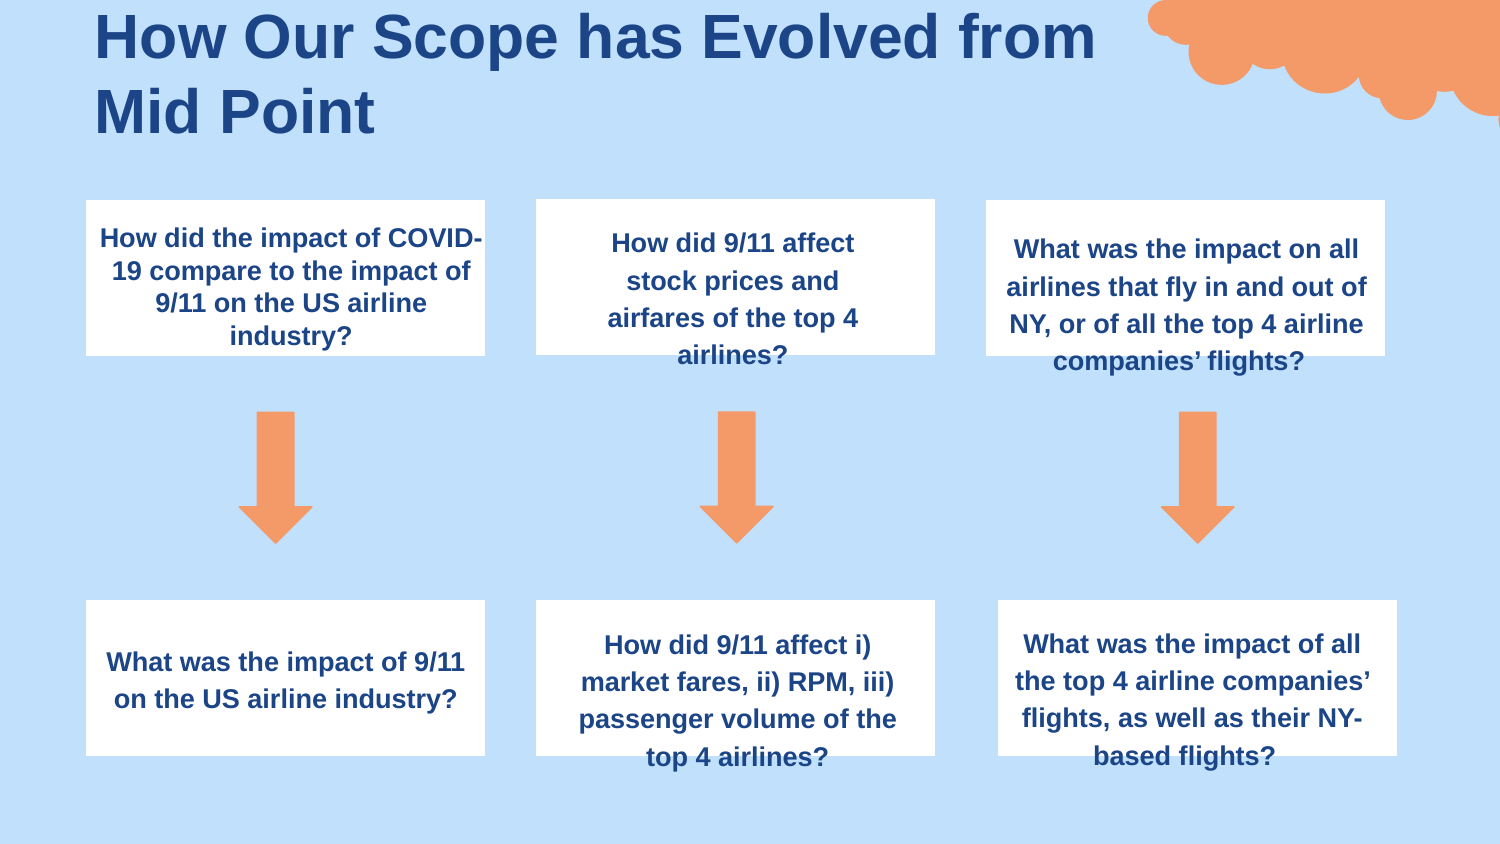

How Our Scope has Evolved from Mid Point

How did the impact of COVID-19 compare to the impact of 9/11 on the US airline industry?

How did 9/11 affect stock prices and airfares of the top 4 airlines?
What was the impact on all airlines that fly in and out of NY, or of all the top 4 airline companies’ flights?

What was the impact of all the top 4 airline companies’ flights, as well as their NY-based flights?
How did 9/11 affect i) market fares, ii) RPM, iii) passenger volume of the top 4 airlines?
What was the impact of 9/11 on the US airline industry?